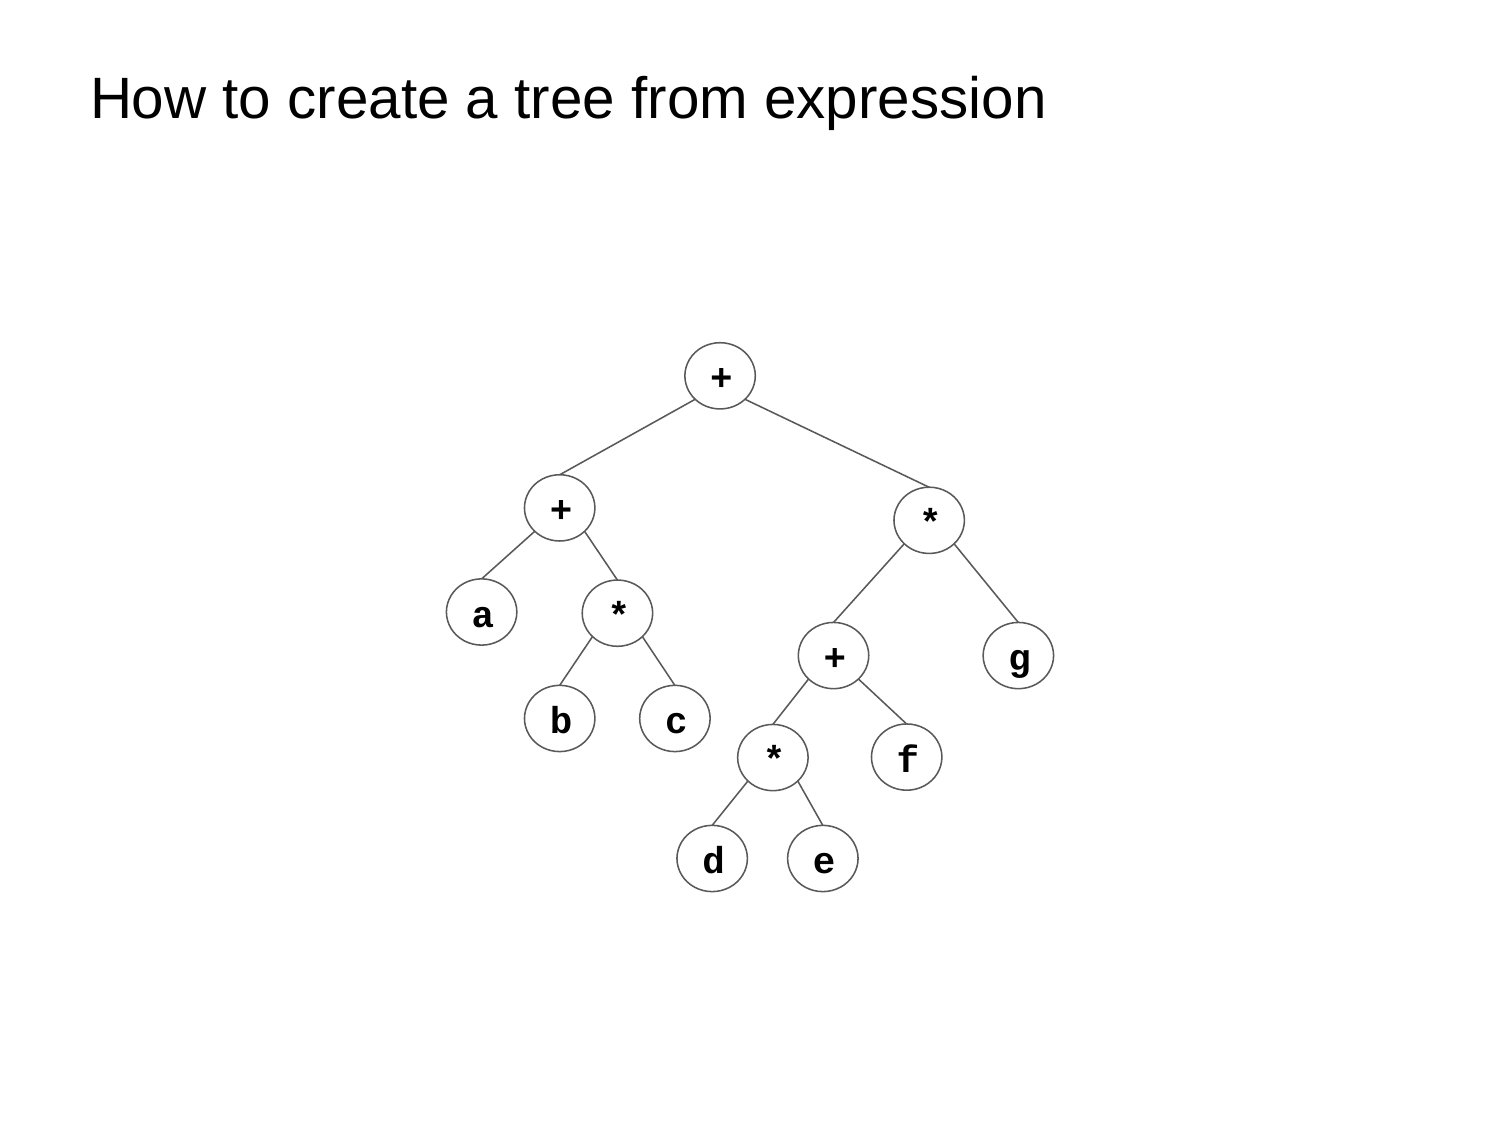

# How to create a tree from expression
+
+
a
*
b
c
*
+
g
*
f
d
e